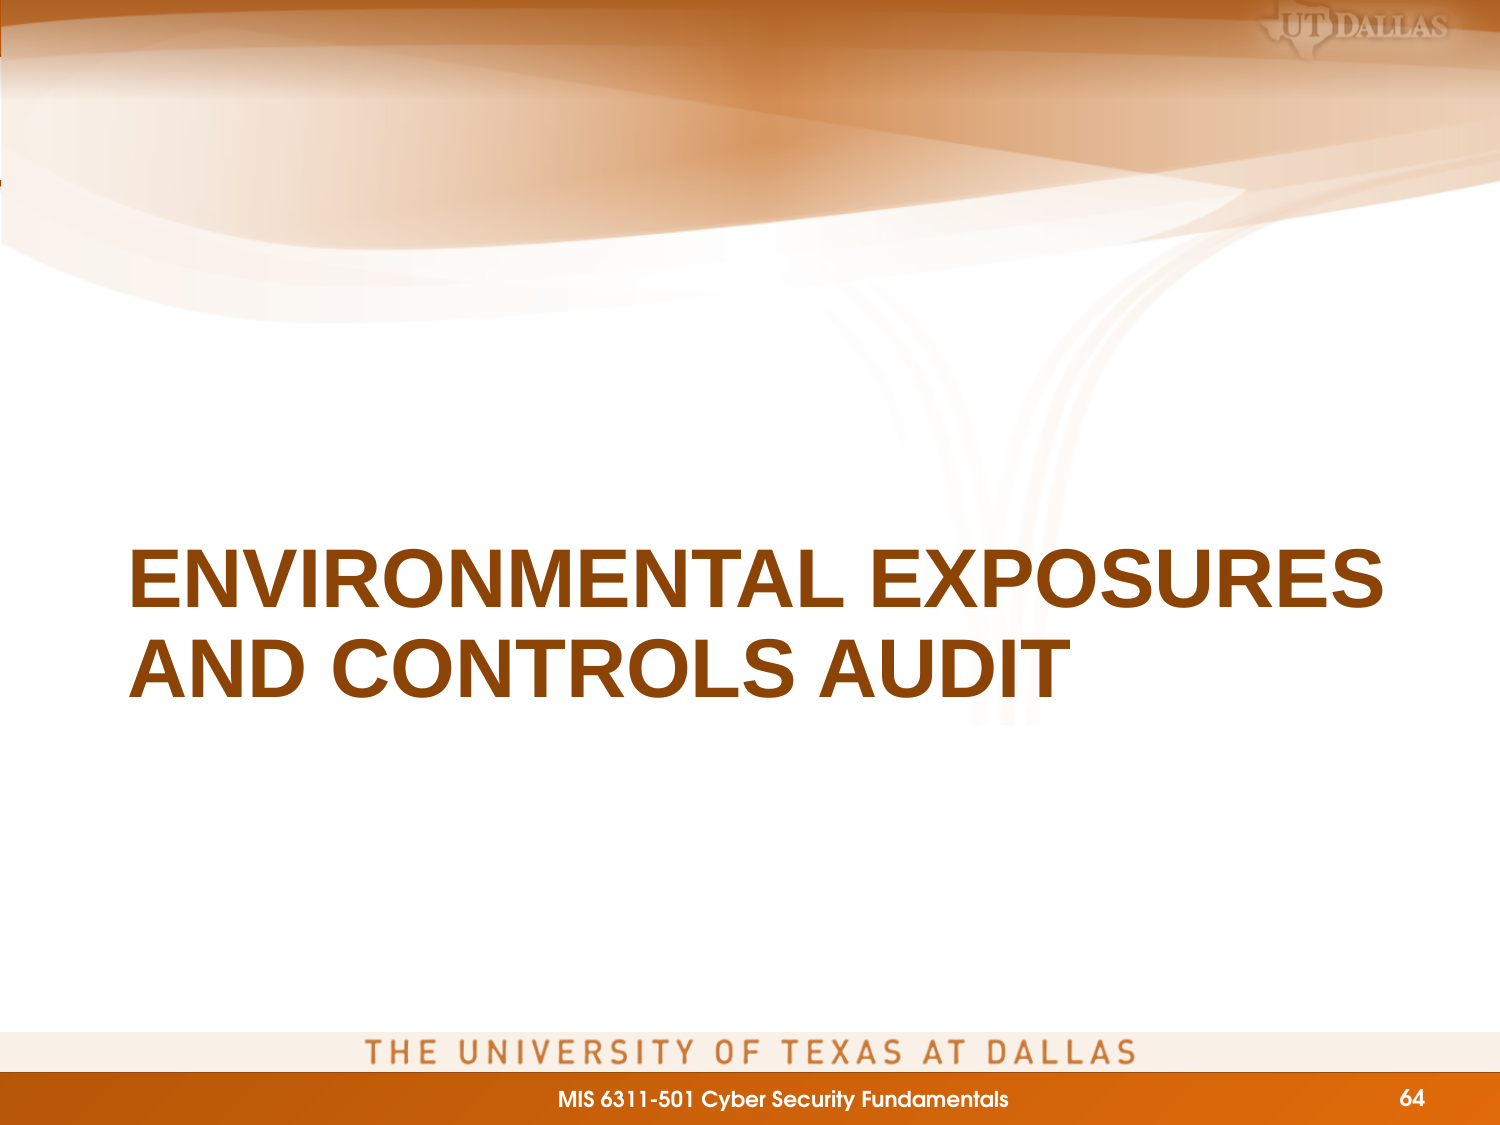

# Environmental Exposures and Controls Audit

64